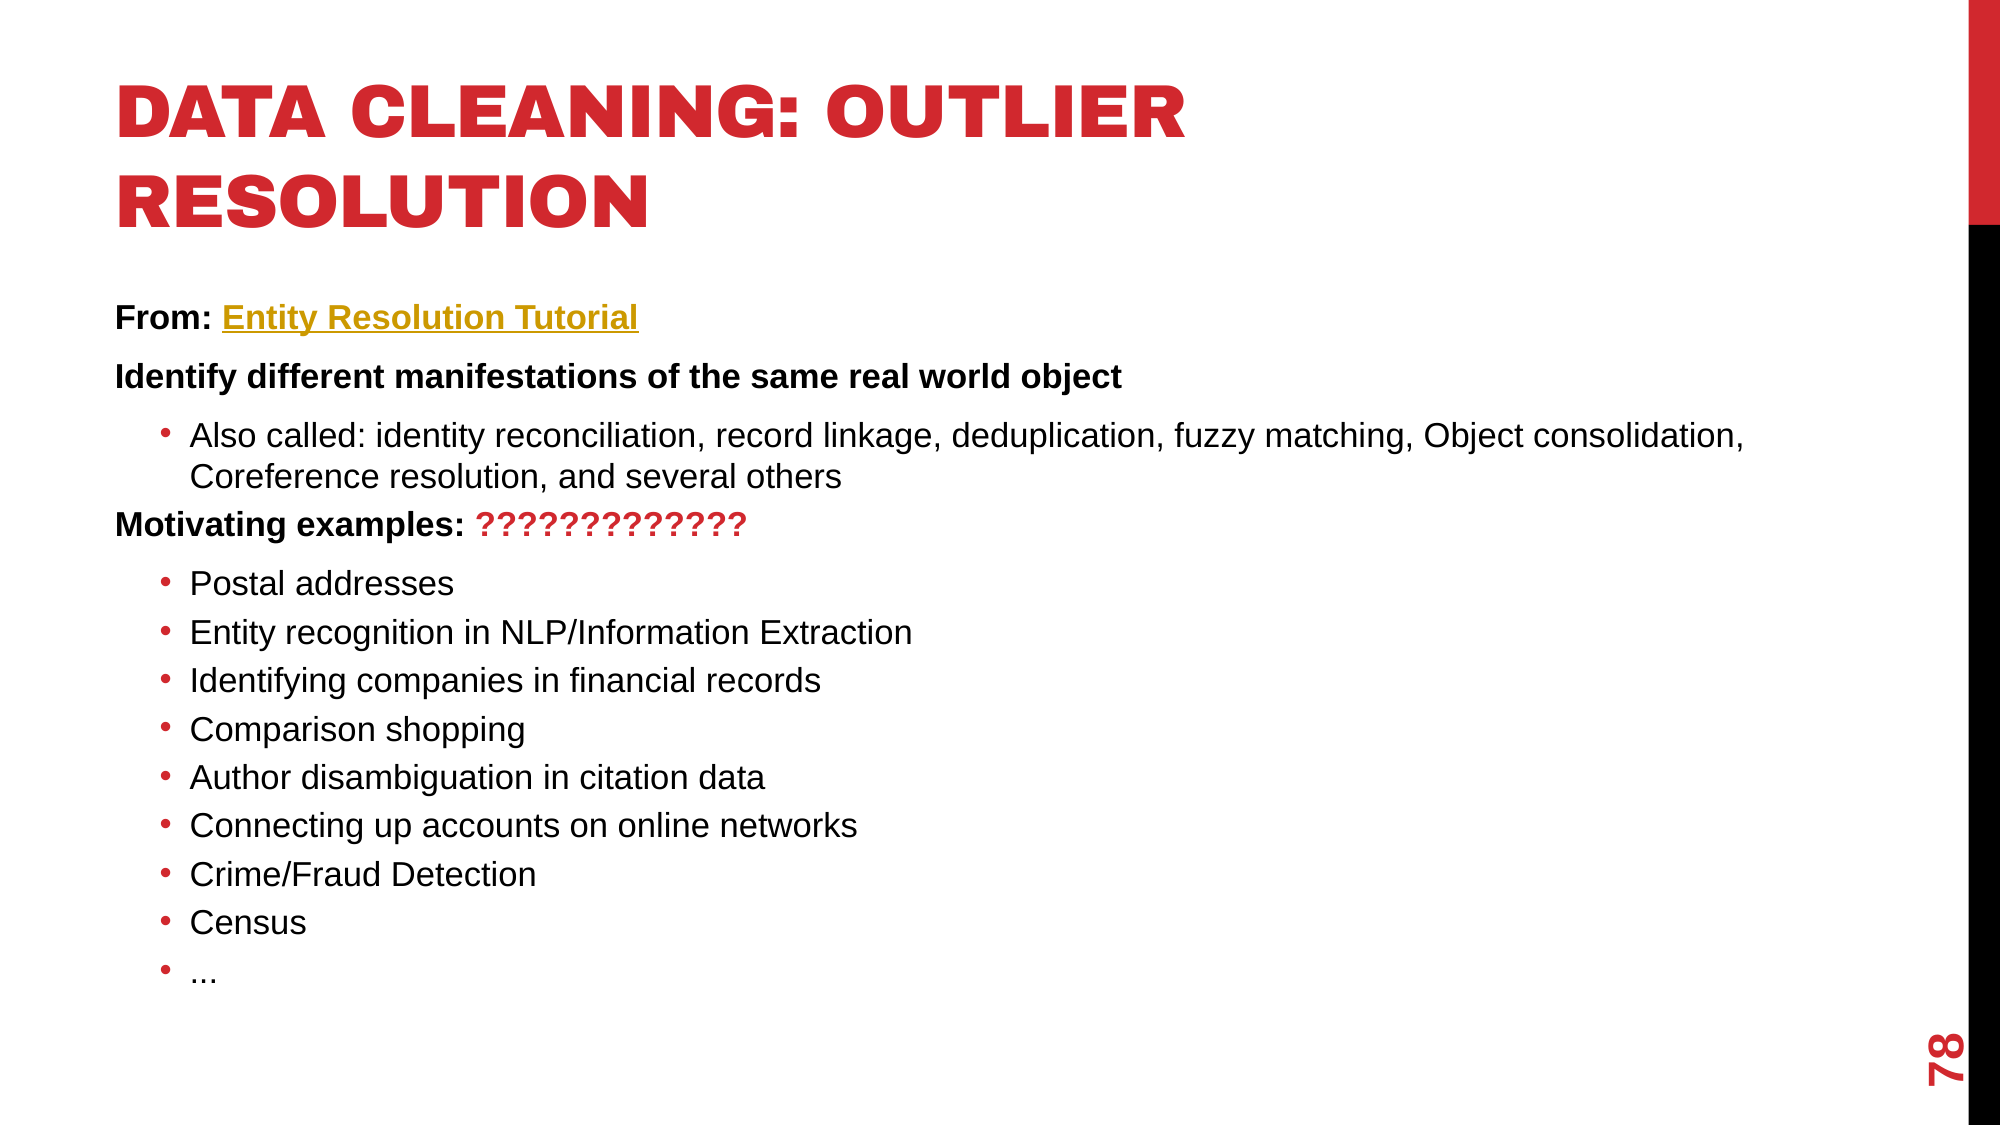

# Data Cleaning: Outlier Resolution
From: Entity Resolution Tutorial
Identify different manifestations of the same real world object
Also called: identity reconciliation, record linkage, deduplication, fuzzy matching, Object consolidation, Coreference resolution, and several others
Motivating examples: ?????????????
Postal addresses
Entity recognition in NLP/Information Extraction
Identifying companies in financial records
Comparison shopping
Author disambiguation in citation data
Connecting up accounts on online networks
Crime/Fraud Detection
Census
...
78